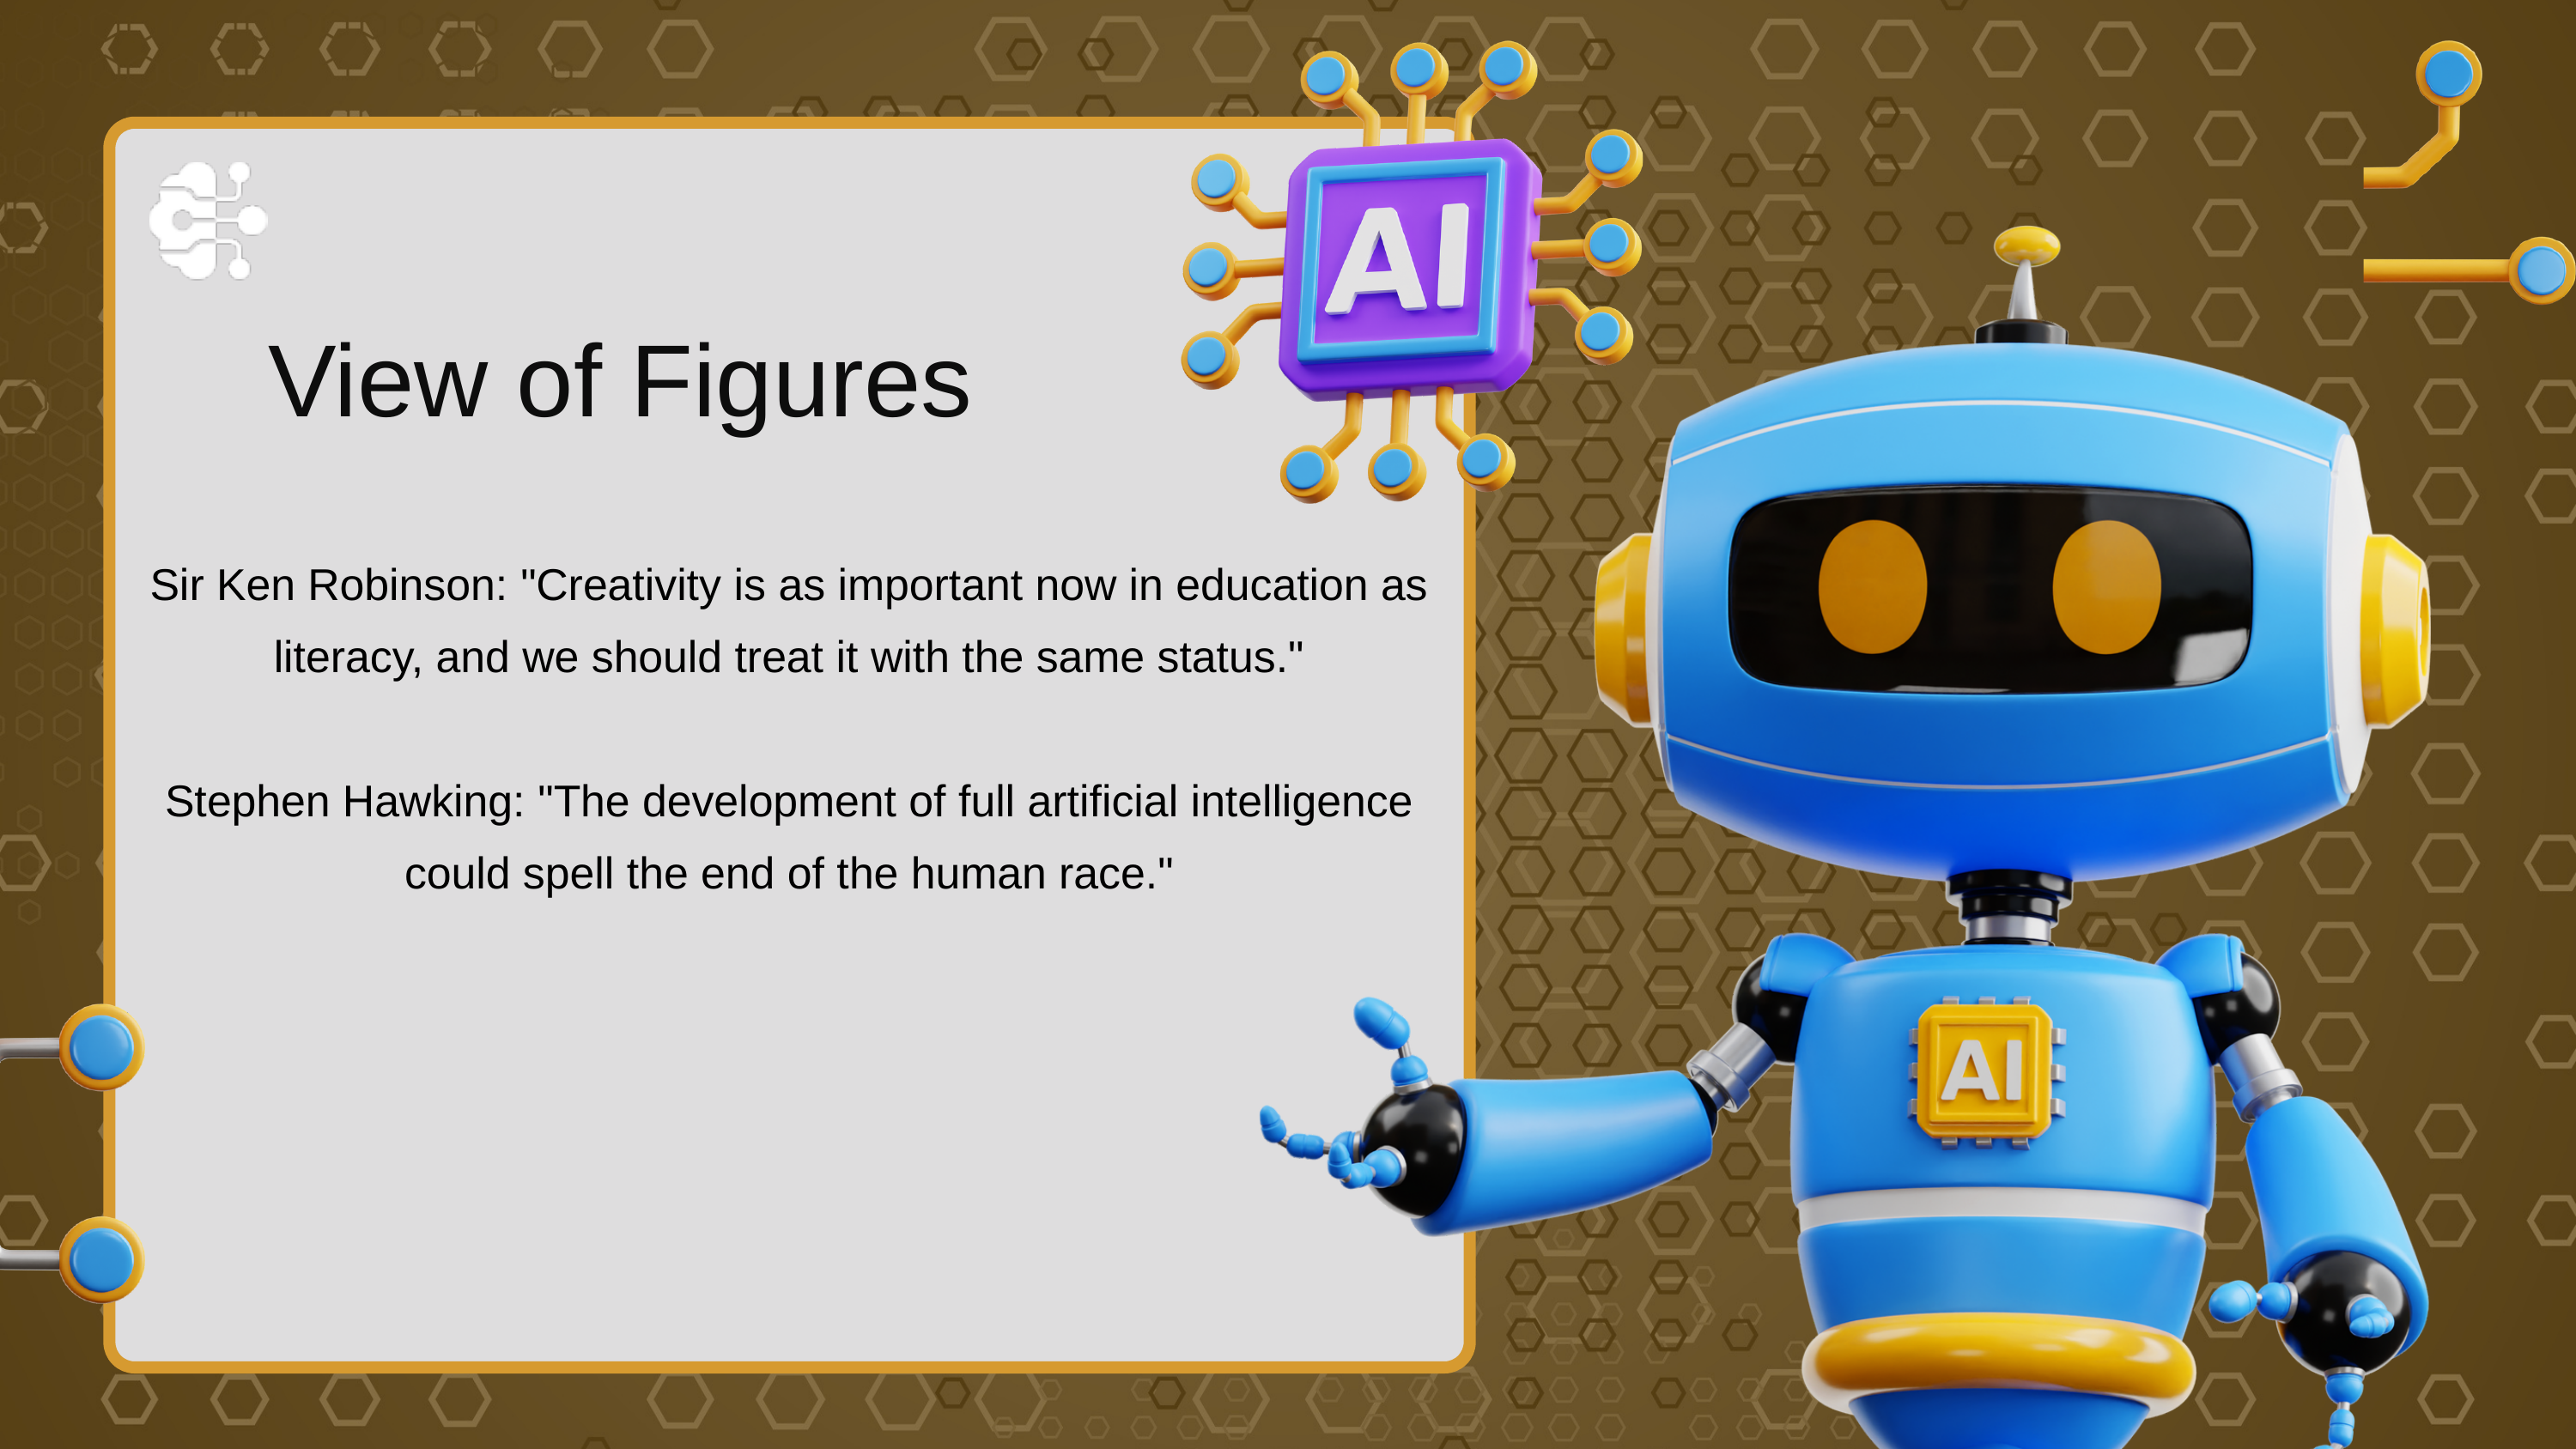

Sir Ken Robinson: "Creativity is as important now in education as literacy, and we should treat it with the same status."

Stephen Hawking: "The development of full artificial intelligence could spell the end of the human race."

View of Figures